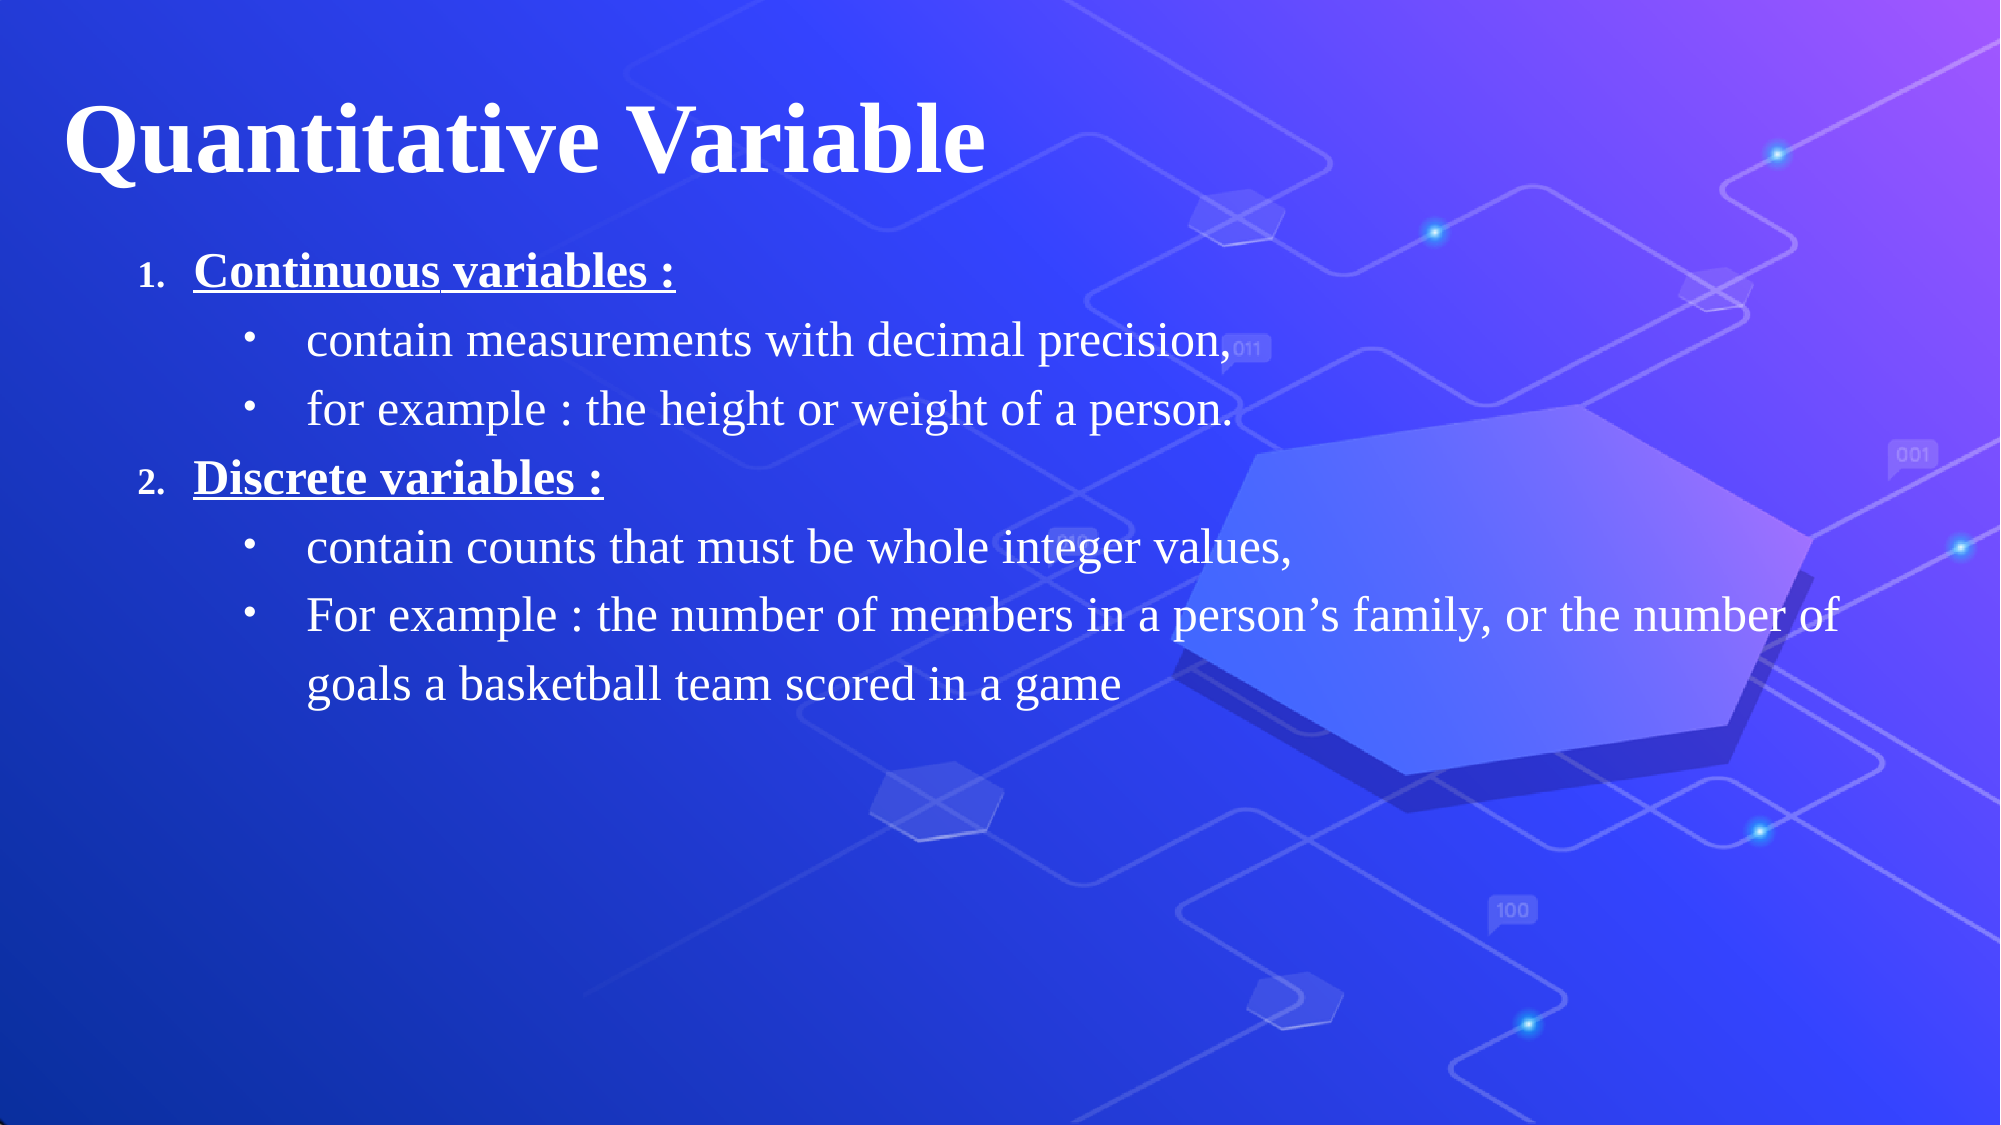

# Quantitative Variable
Continuous variables :
contain measurements with decimal precision,
for example : the height or weight of a person.
Discrete variables :
contain counts that must be whole integer values,
For example : the number of members in a person’s family, or the number of goals a basketball team scored in a game